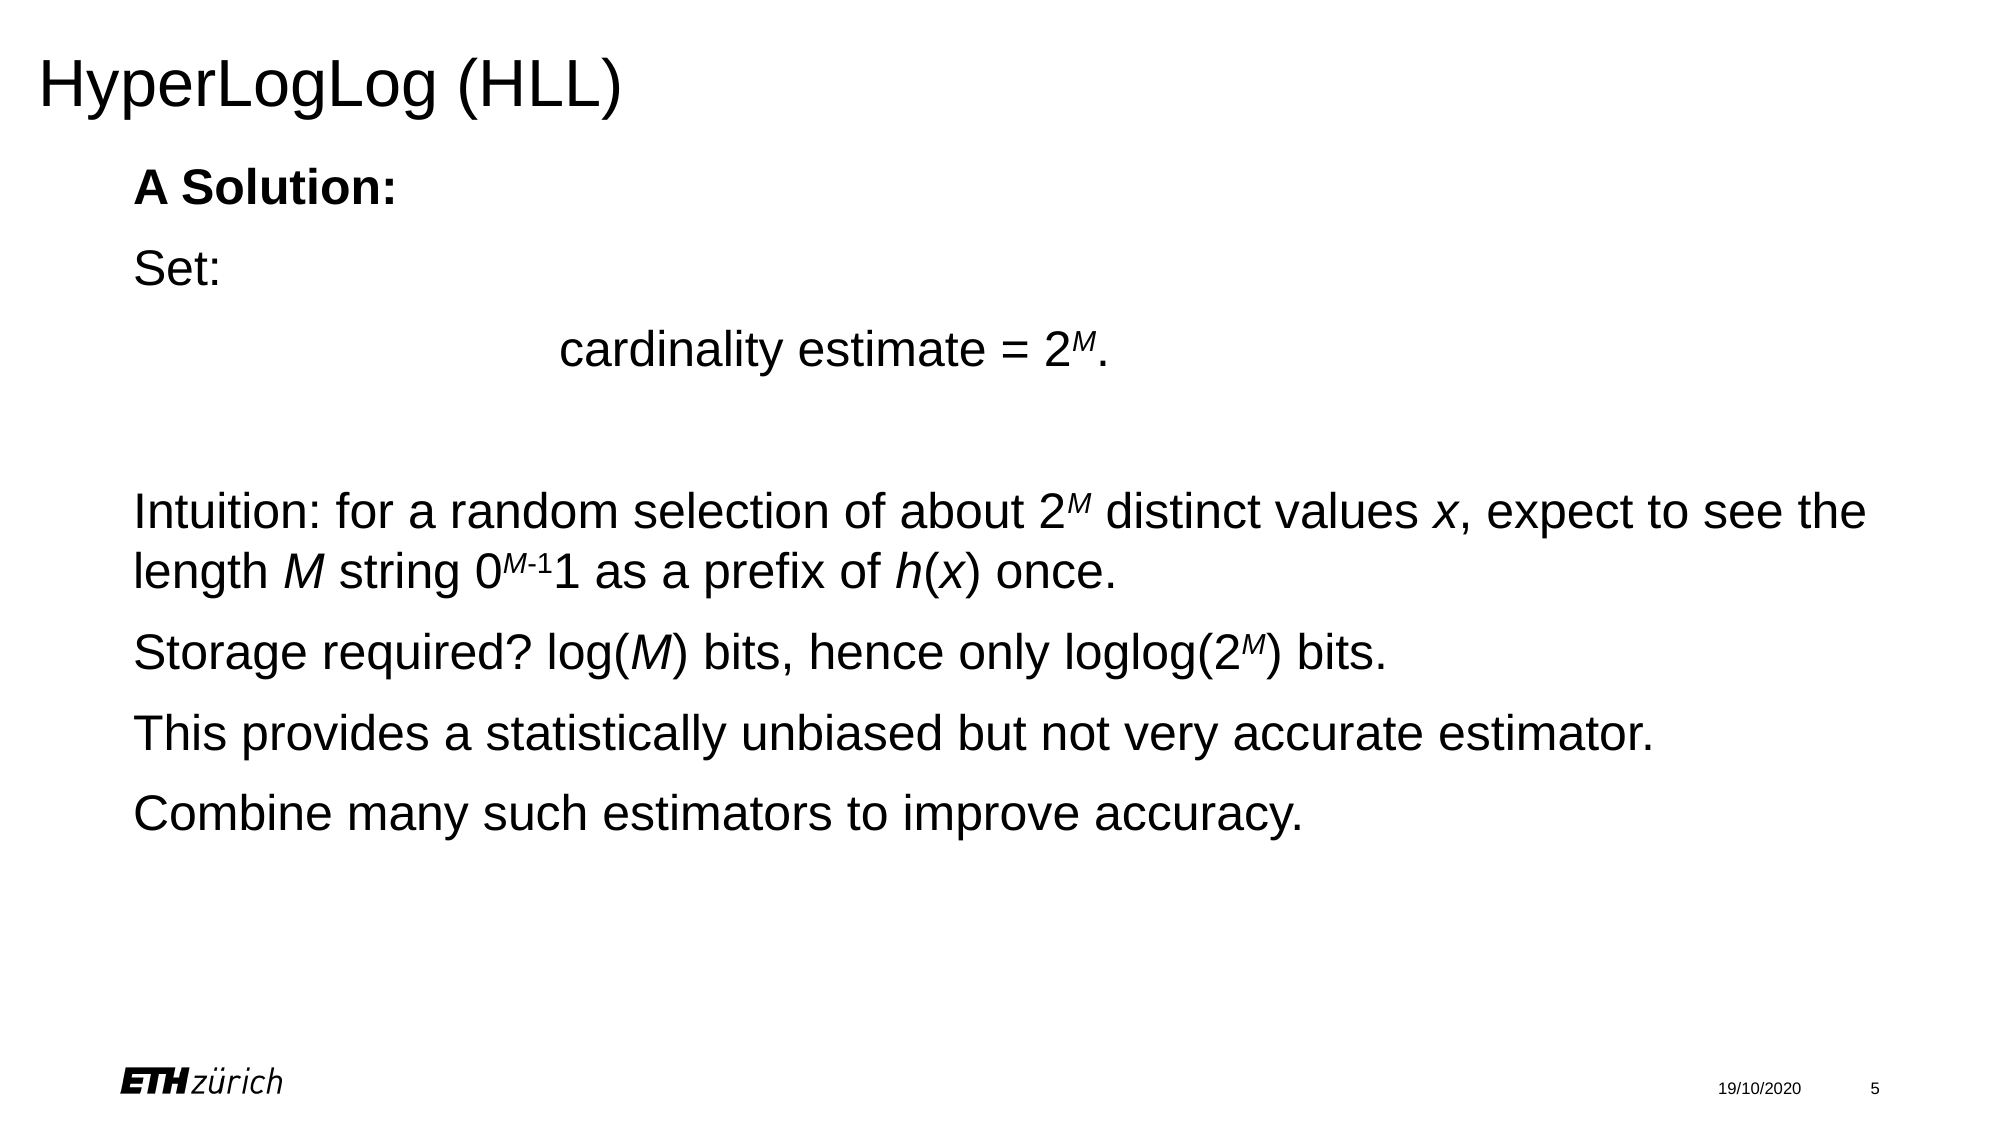

# HyperLogLog (HLL)
A Solution:
Set:
		         cardinality estimate = 2M.

Intuition: for a random selection of about 2M distinct values x, expect to see the length M string 0M-11 as a prefix of h(x) once.
Storage required? log(M) bits, hence only loglog(2M) bits.
This provides a statistically unbiased but not very accurate estimator.
Combine many such estimators to improve accuracy.

19/10/2020
5